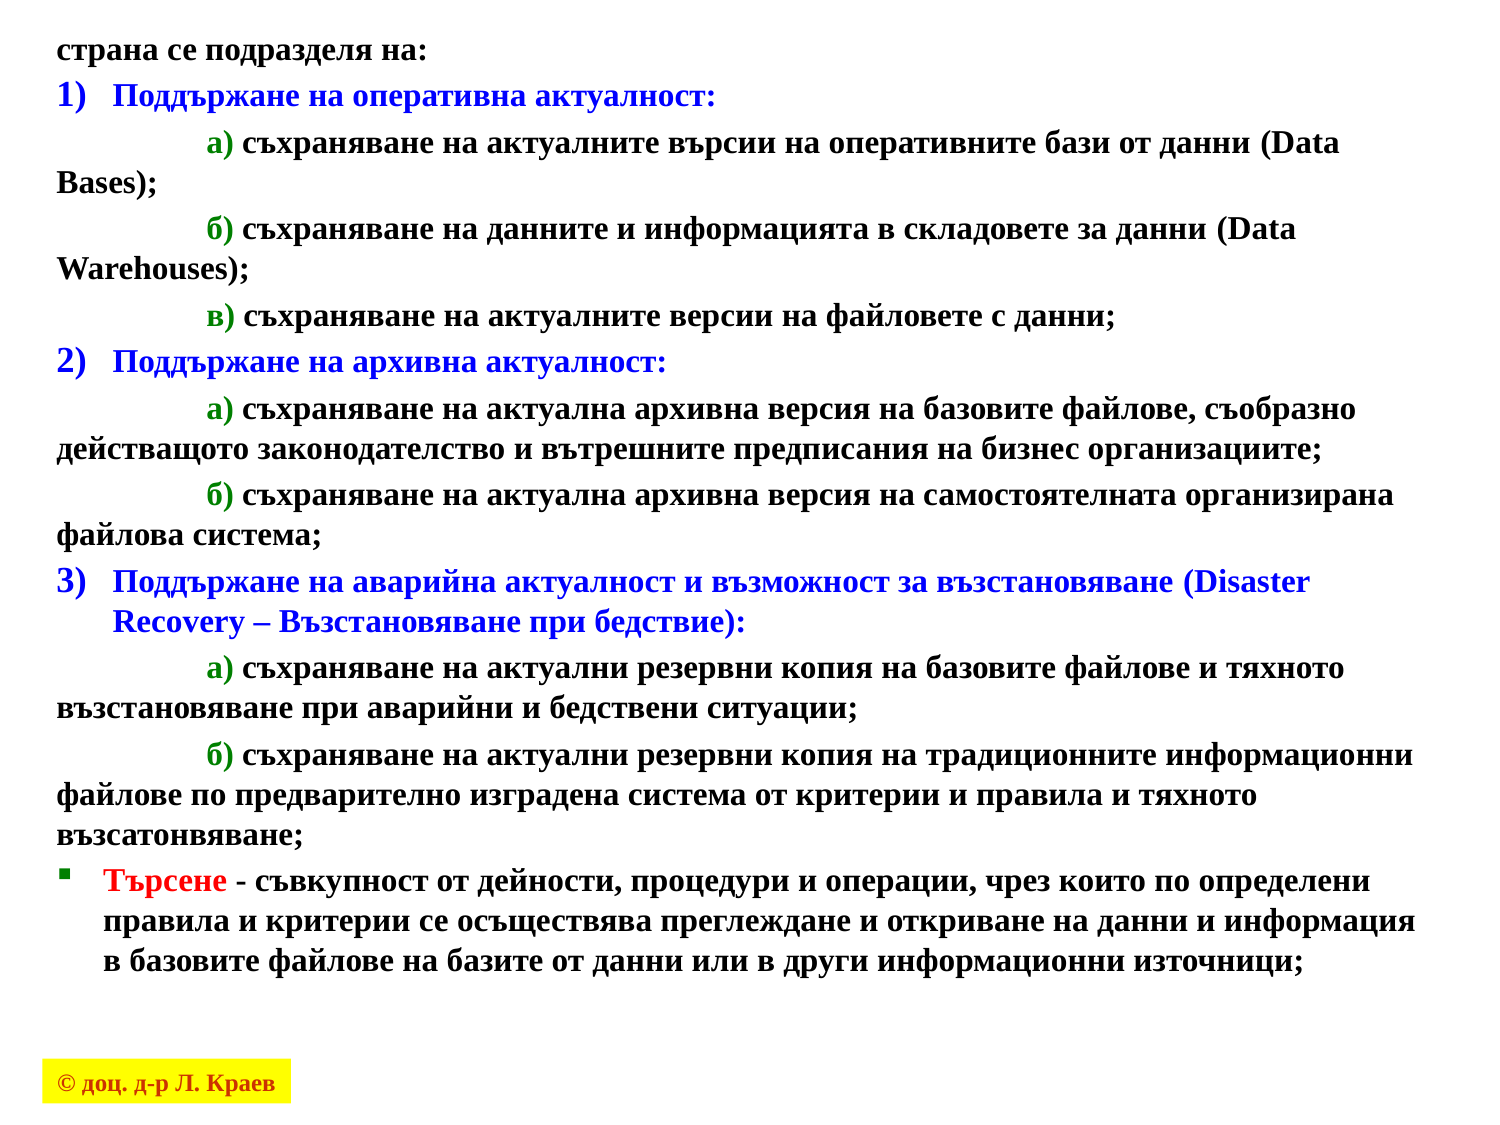

страна се подразделя на:
Поддържане на оперативна актуалност:
	а) съхраняване на актуалните върсии на оперативните бази от данни (Data Bases);
	б) съхраняване на данните и информацията в складовете за данни (Data Warehouses);
	в) съхраняване на актуалните версии на файловете с данни;
Поддържане на архивна актуалност:
	а) съхраняване на актуална архивна версия на базовите файлове, съобразно действащото законодателство и вътрешните предписания на бизнес организациите;
	б) съхраняване на актуална архивна версия на самостоятелната организирана файлова система;
Поддържане на аварийна актуалност и възможност за възстановяване (Disaster Recovery – Възстановяване при бедствие):
	а) съхраняване на актуални резервни копия на базовите файлове и тяхното възстановяване при аварийни и бедствени ситуации;
	б) съхраняване на актуални резервни копия на традиционните информационни файлове по предварително изградена система от критерии и правила и тяхното възсатонвяване;
Търсене - съвкупност от дейности, процедури и операции, чрез които по определени правила и критерии се осъществява преглеждане и откриване на данни и информация в базовите файлове на базите от данни или в други информационни източници;
© доц. д-р Л. Краев